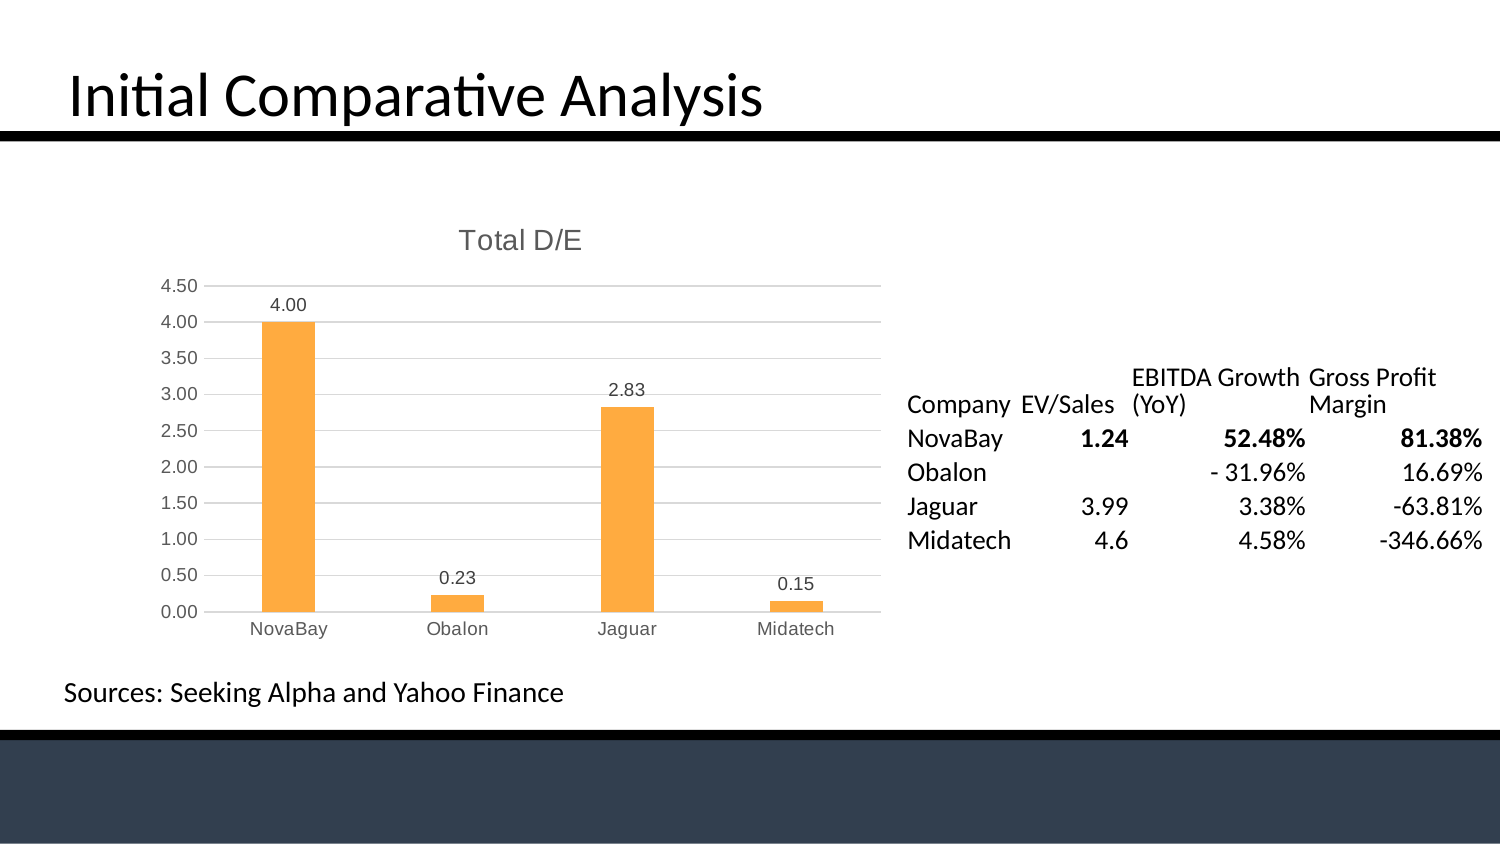

# Initial Comparative Analysis

### Chart:

| Category | Total D/E |
|---|---|
| NovaBay | 3.9958946288060213 |
| Obalon | 0.22885621729379516 |
| Jaguar | 2.8323817292006526 |
| Midatech | 0.15283613445378152 |
| Company | EV/Sales | EBITDA Growth (YoY) | Gross Profit Margin |
| --- | --- | --- | --- |
| NovaBay | 1.24 | 52.48% | 81.38% |
| Obalon |  | - 31.96% | 16.69% |
| Jaguar | 3.99 | 3.38% | -63.81% |
| Midatech | 4.6 | 4.58% | -346.66% |
Sources: Seeking Alpha and Yahoo Finance